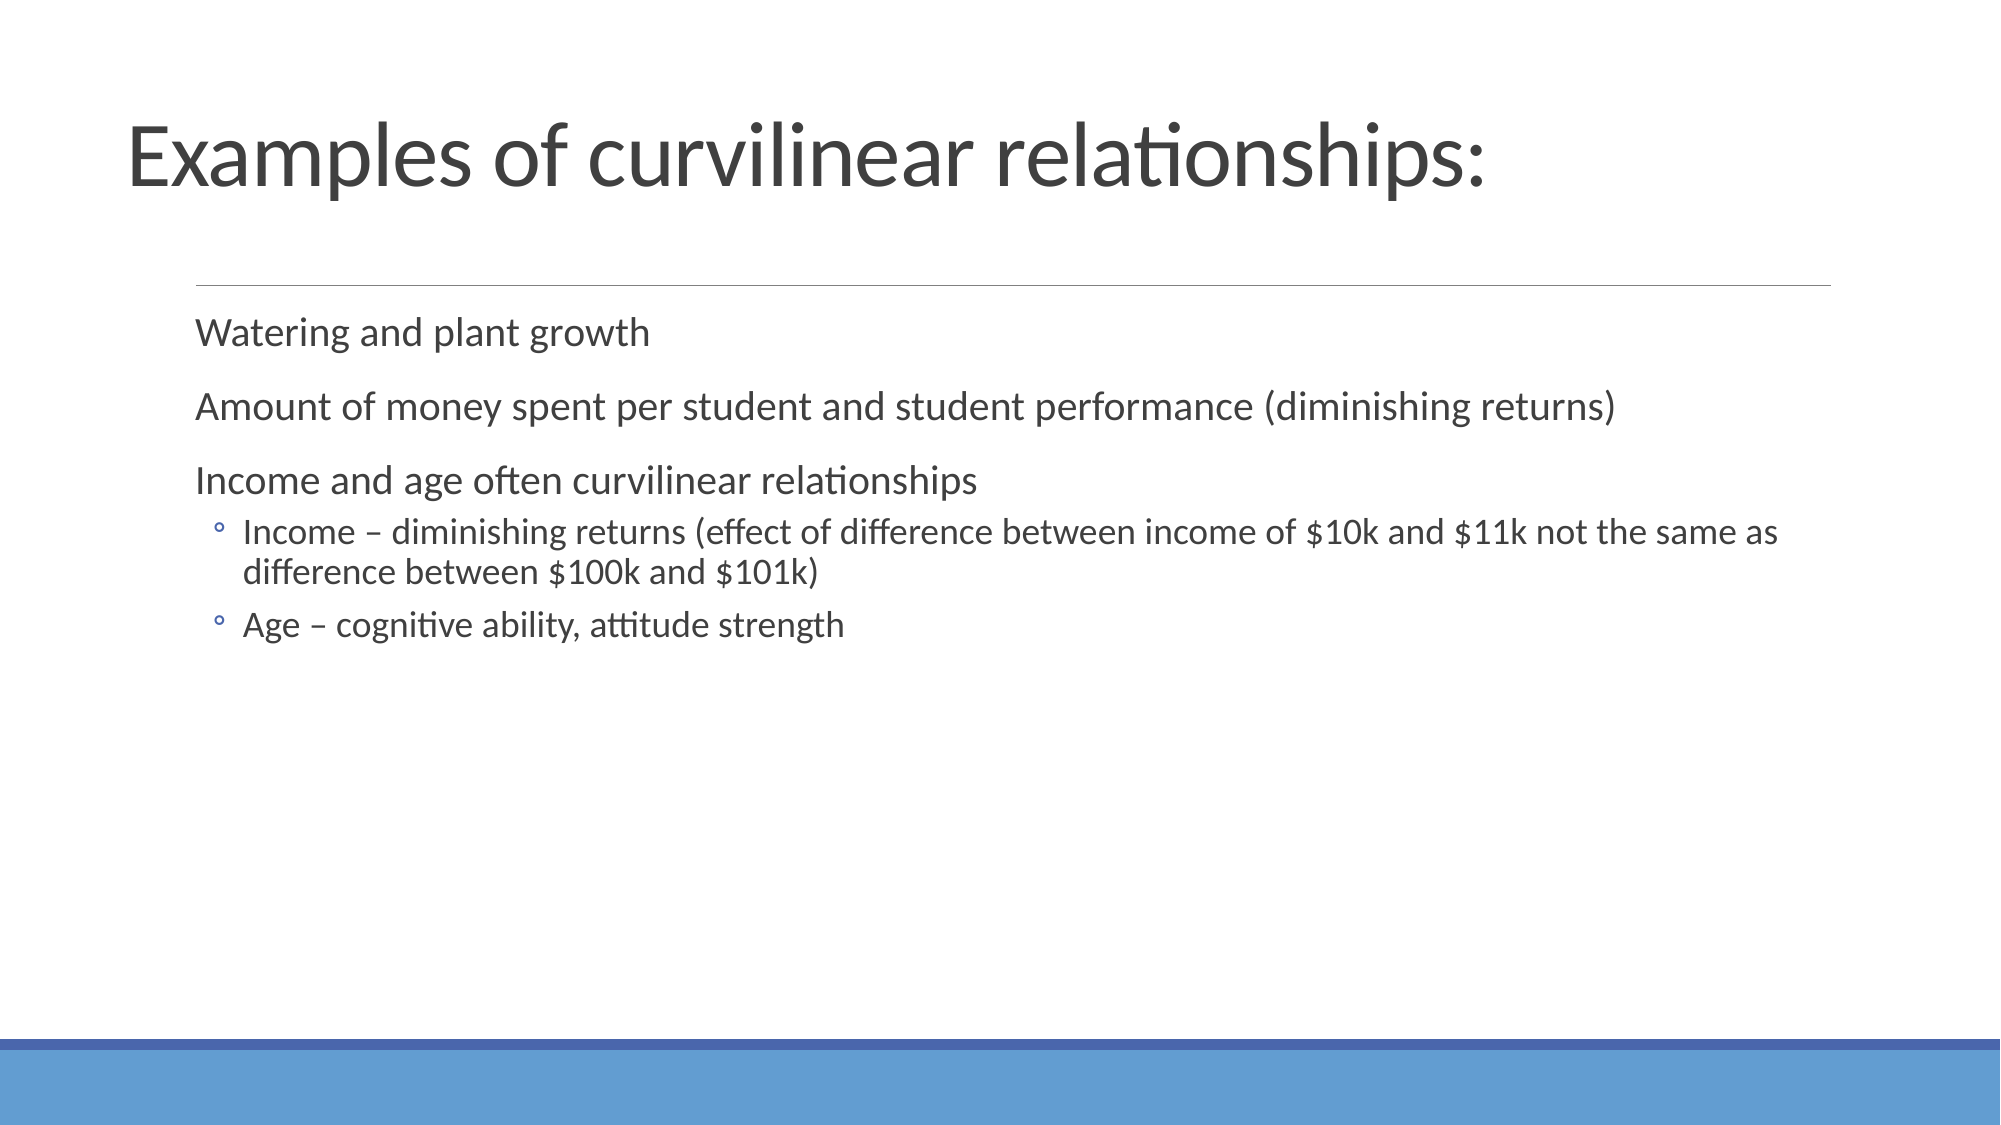

# Examples of curvilinear relationships:
Watering and plant growth
Amount of money spent per student and student performance (diminishing returns)
Income and age often curvilinear relationships
Income – diminishing returns (effect of difference between income of $10k and $11k not the same as difference between $100k and $101k)
Age – cognitive ability, attitude strength